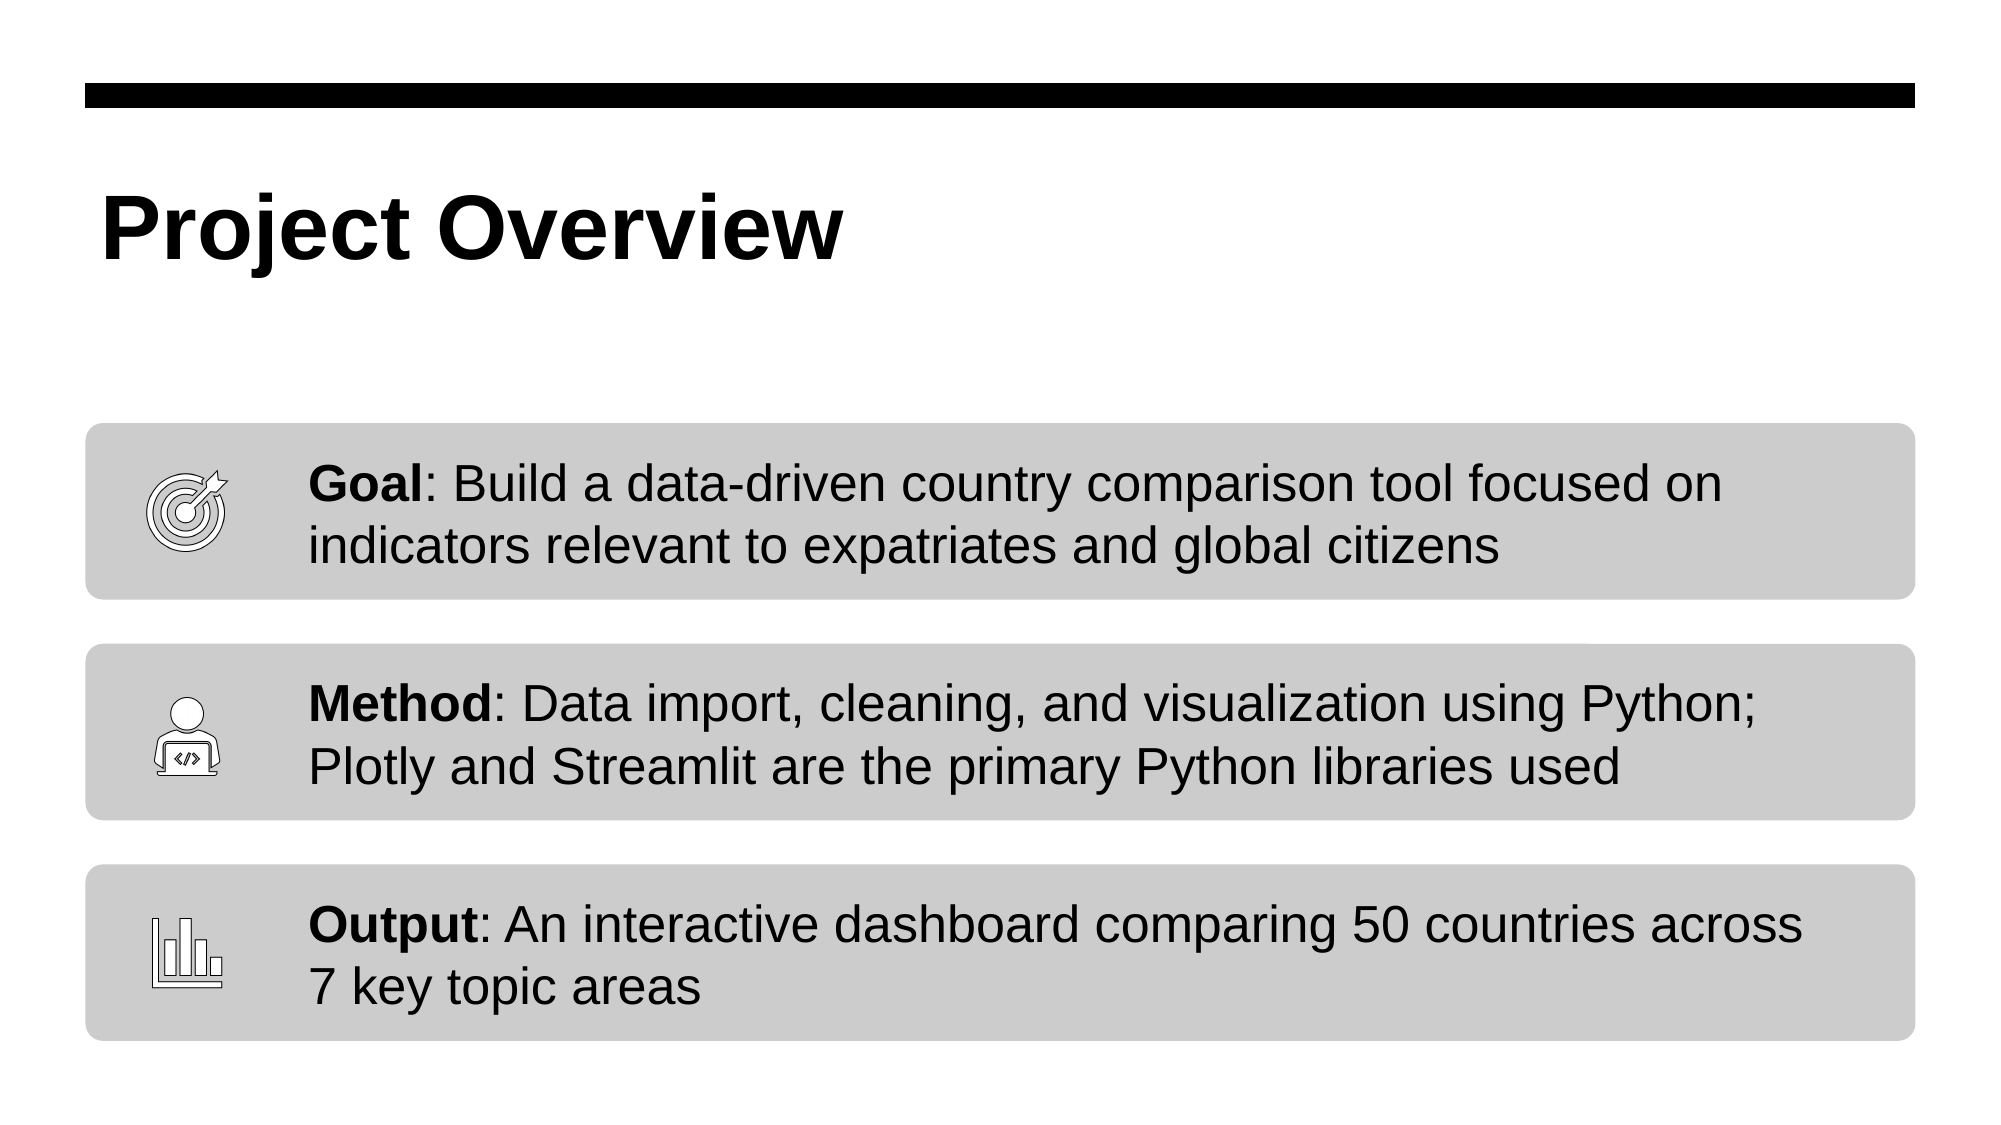

# Project Overview
Goal: Build a data-driven country comparison tool focused on indicators relevant to expatriates and global citizens
Method: Data import, cleaning, and visualization using Python;
Plotly and Streamlit are the primary Python libraries used
Output: An interactive dashboard comparing 50 countries across
7 key topic areas